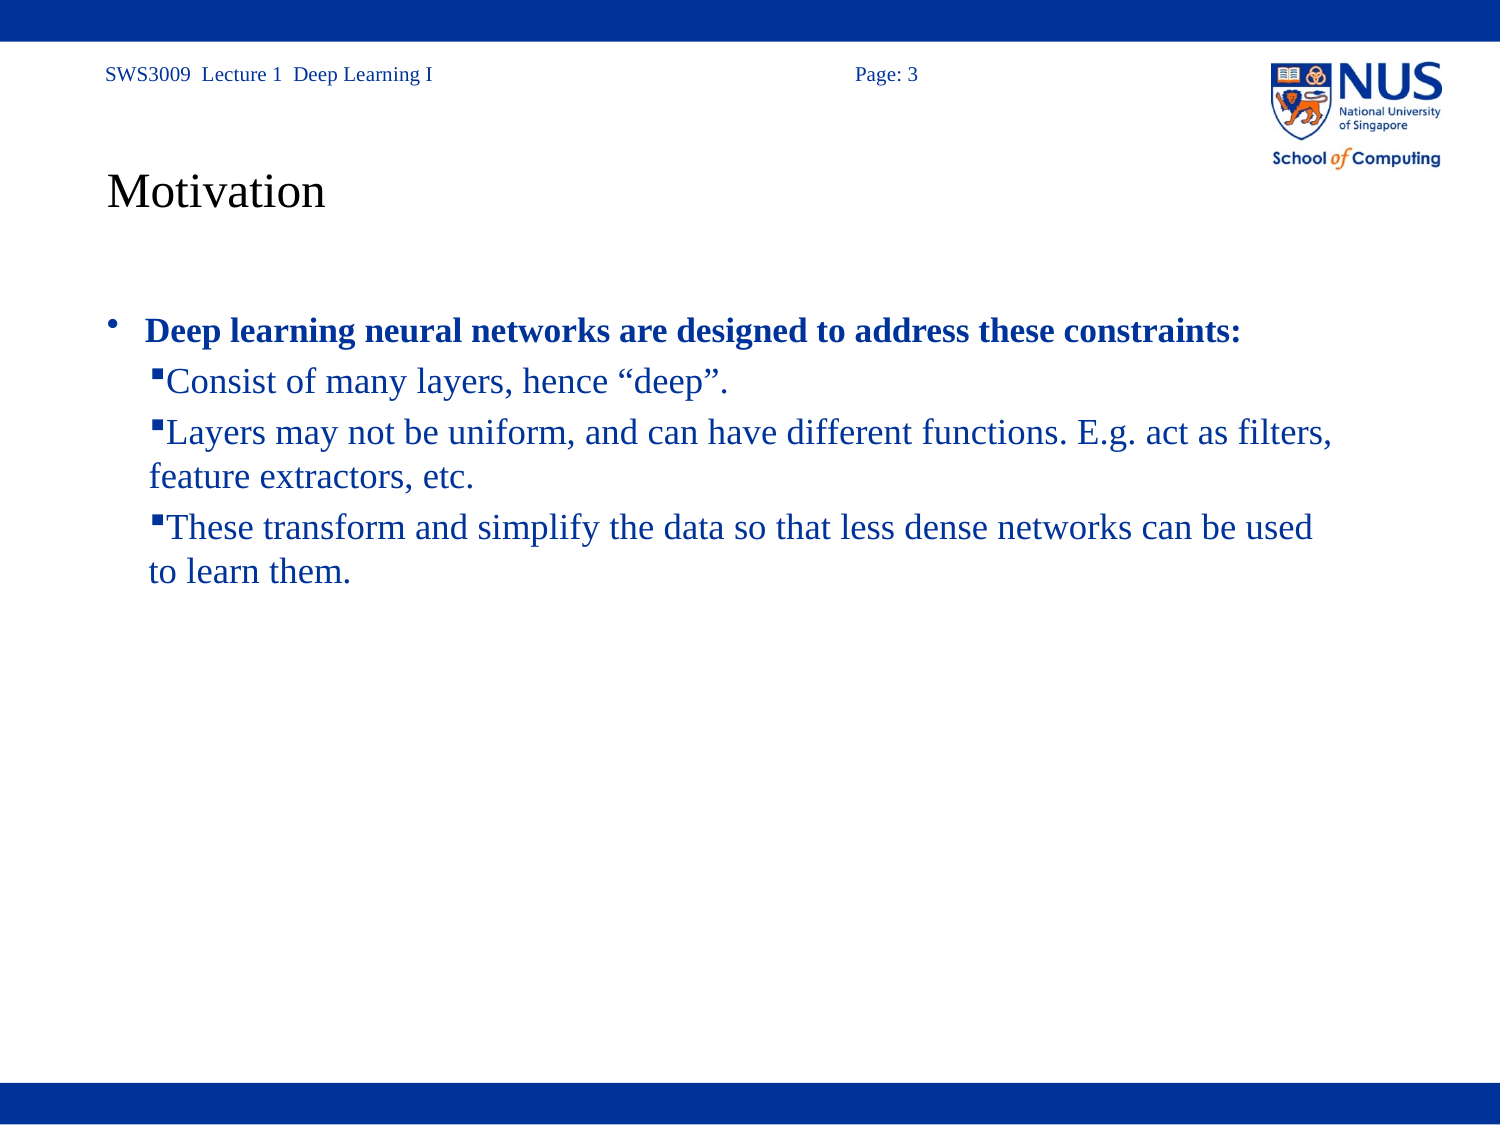

# Motivation
Deep learning neural networks are designed to address these constraints:
Consist of many layers, hence “deep”.
Layers may not be uniform, and can have different functions. E.g. act as filters, feature extractors, etc.
These transform and simplify the data so that less dense networks can be used to learn them.